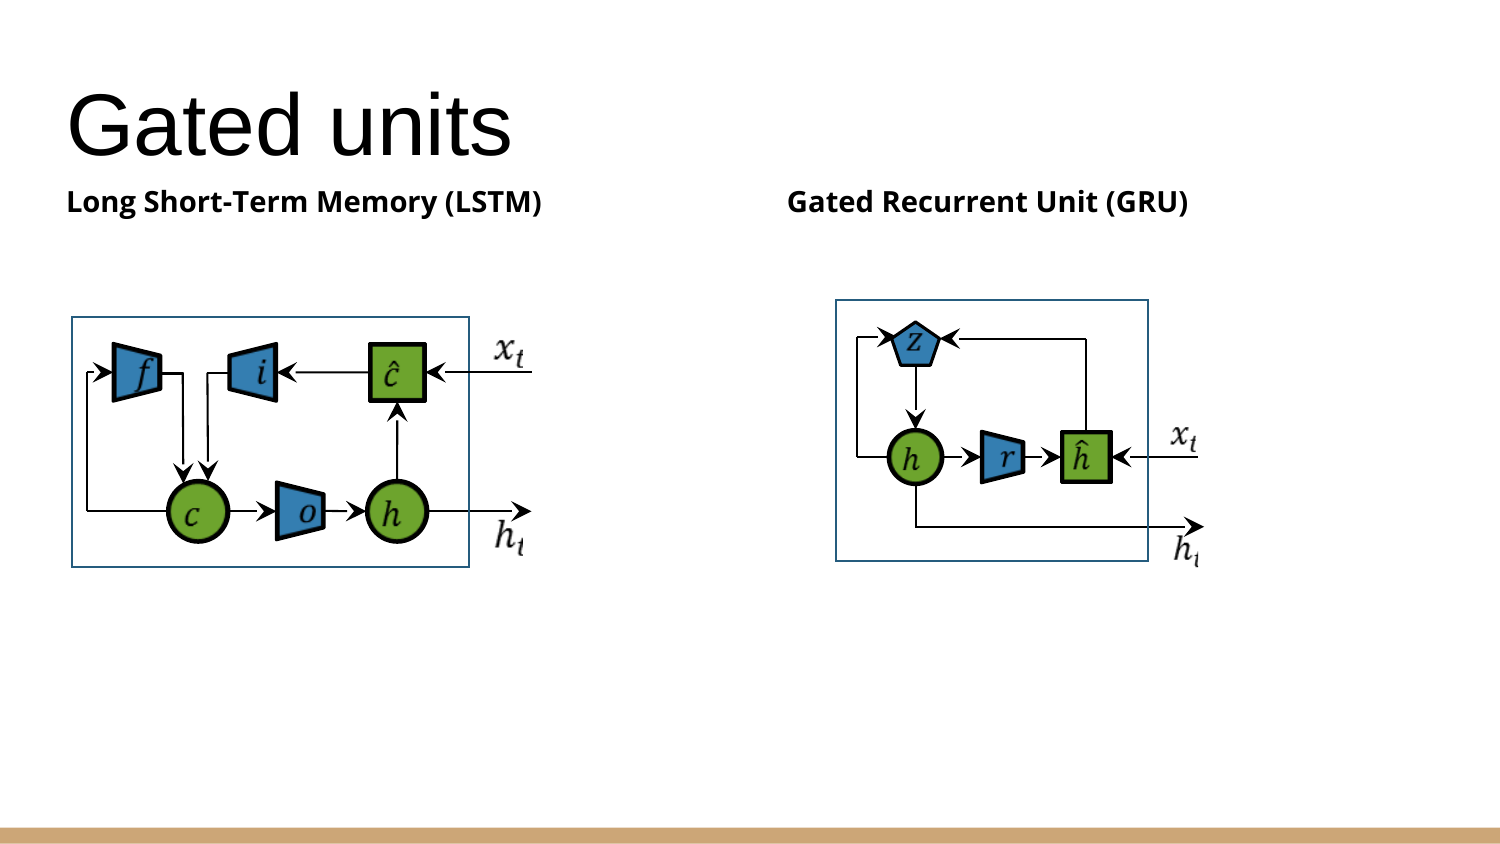

# Gated units
Long Short-Term Memory (LSTM)
Gated Recurrent Unit (GRU)